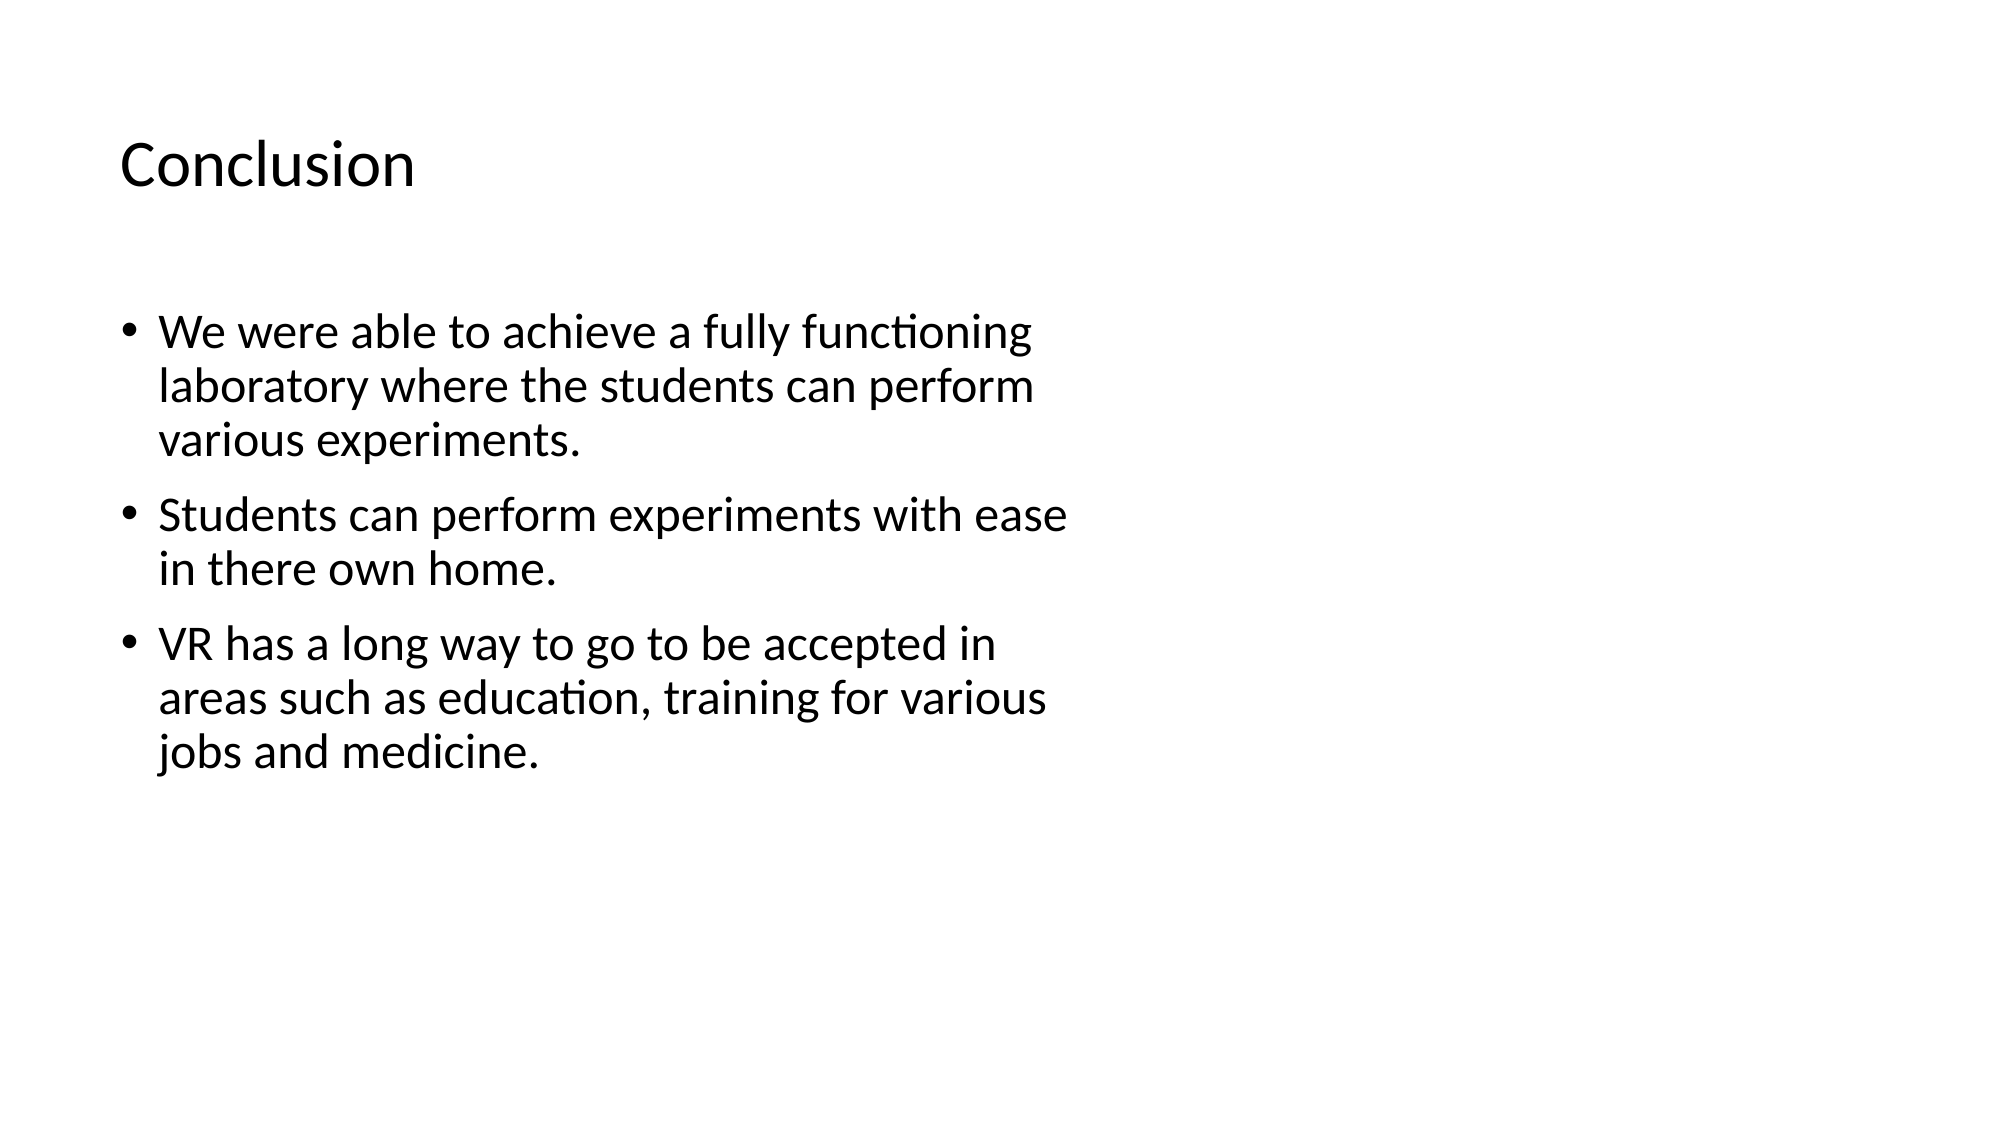

# Conclusion
We were able to achieve a fully functioning laboratory where the students can perform various experiments.
Students can perform experiments with ease in there own home.
VR has a long way to go to be accepted in areas such as education, training for various jobs and medicine.